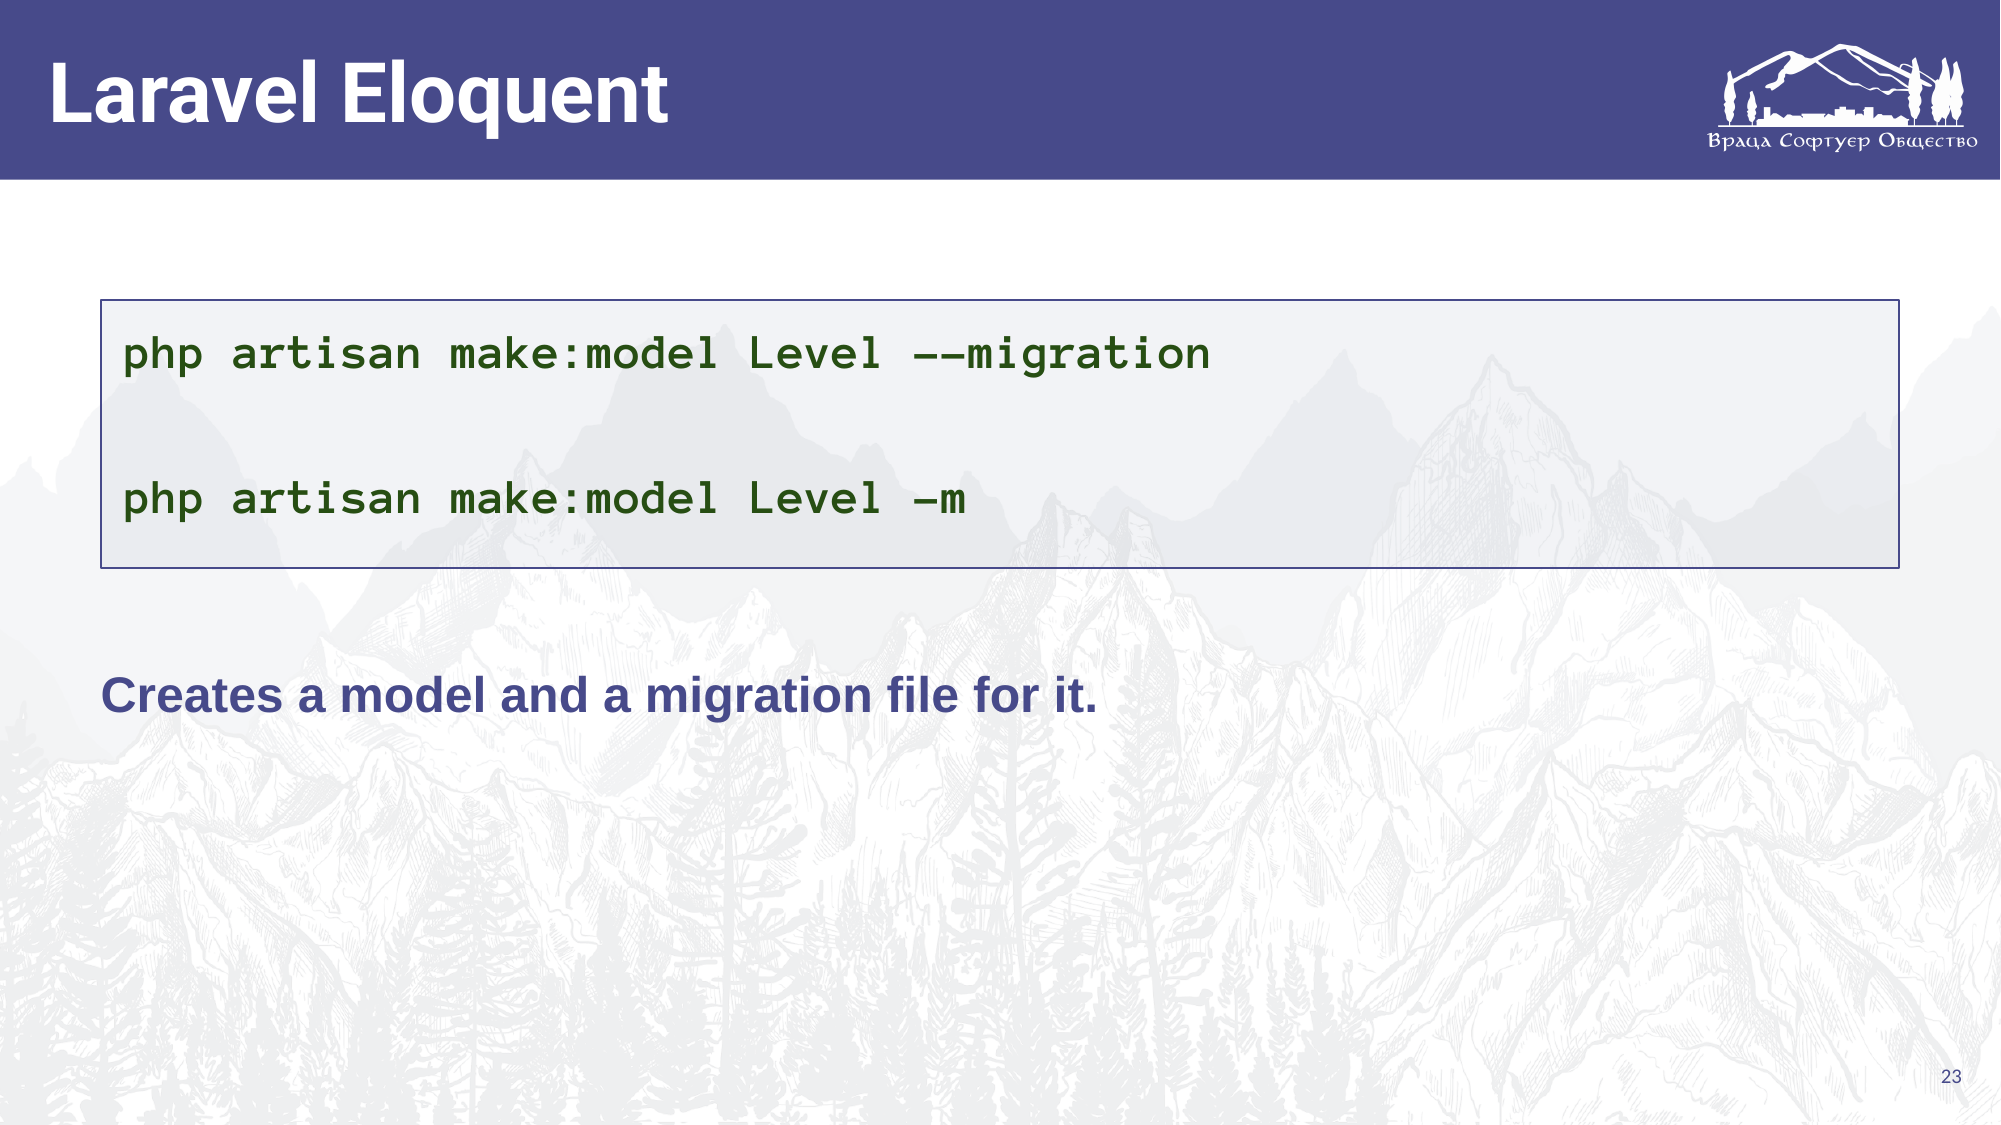

# Laravel Eloquent
php artisan make:model Level --migration

php artisan make:model Level -m

Creates a model and a migration file for it.
23